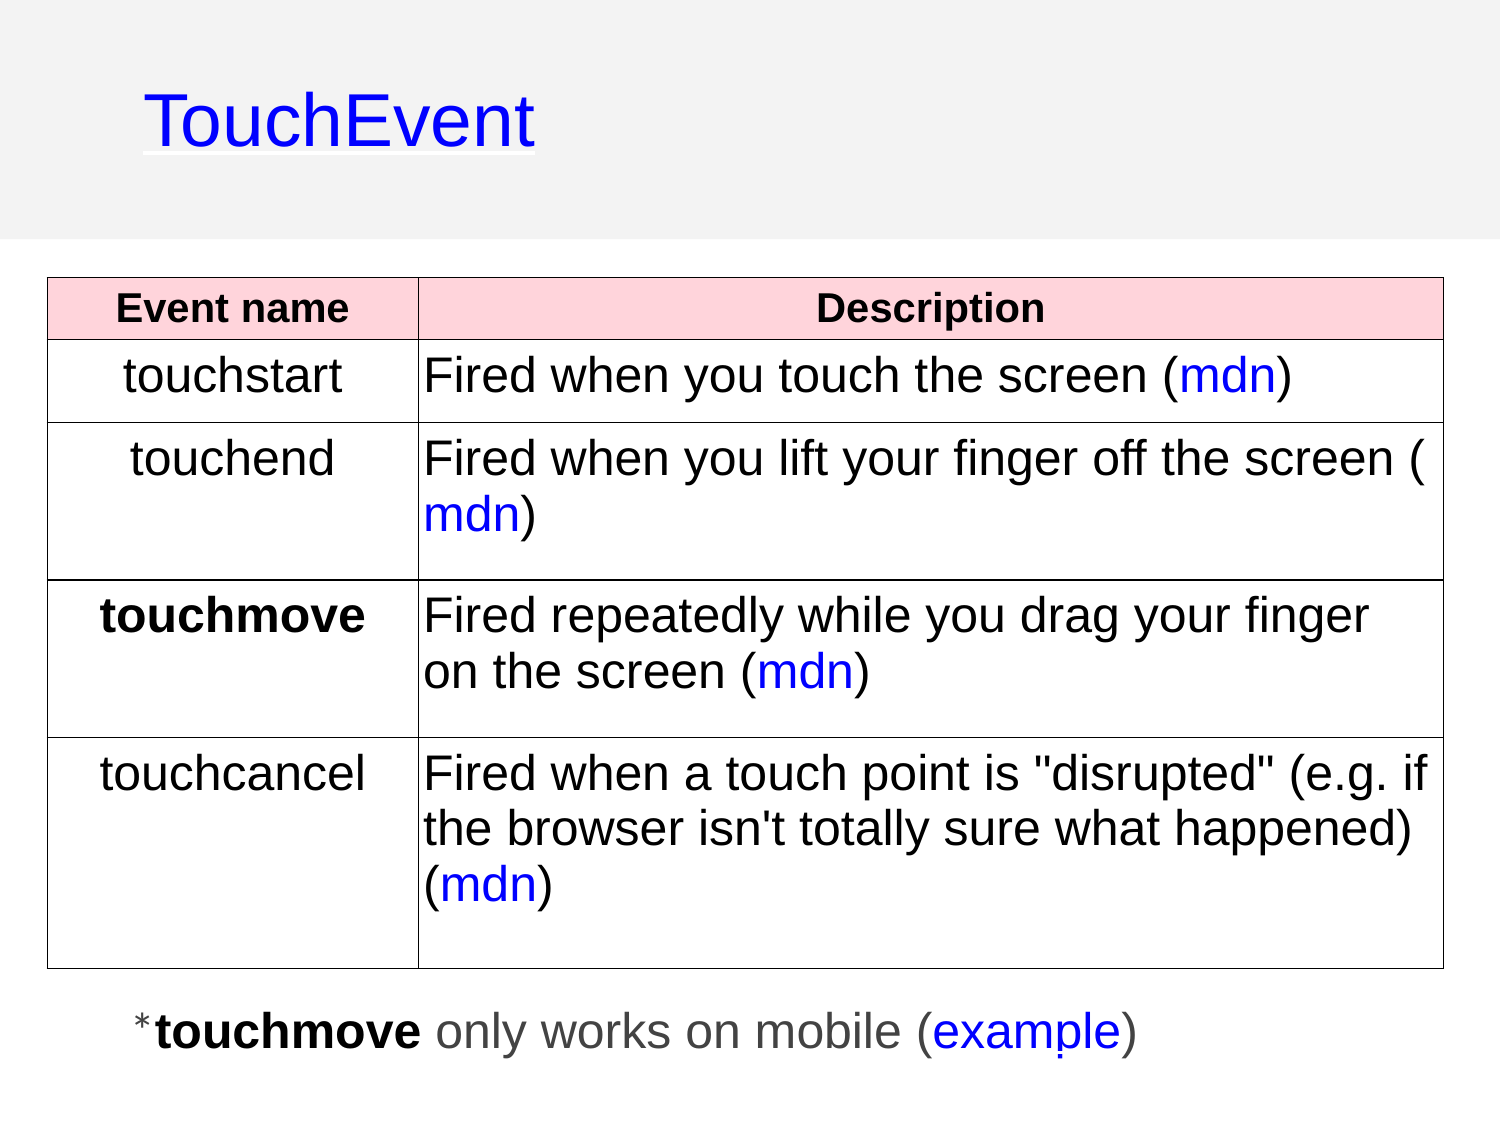

TouchEvent
| Event name | Description |
| --- | --- |
| touchstart | Fired when you touch the screen (mdn) |
| touchend | Fired when you lift your finger off the screen (mdn) |
| touchmove | Fired repeatedly while you drag your finger on the screen (mdn) |
| touchcancel | Fired when a touch point is "disrupted" (e.g. if the browser isn't totally sure what happened) (mdn) |
*touchmove only works on mobile (example)